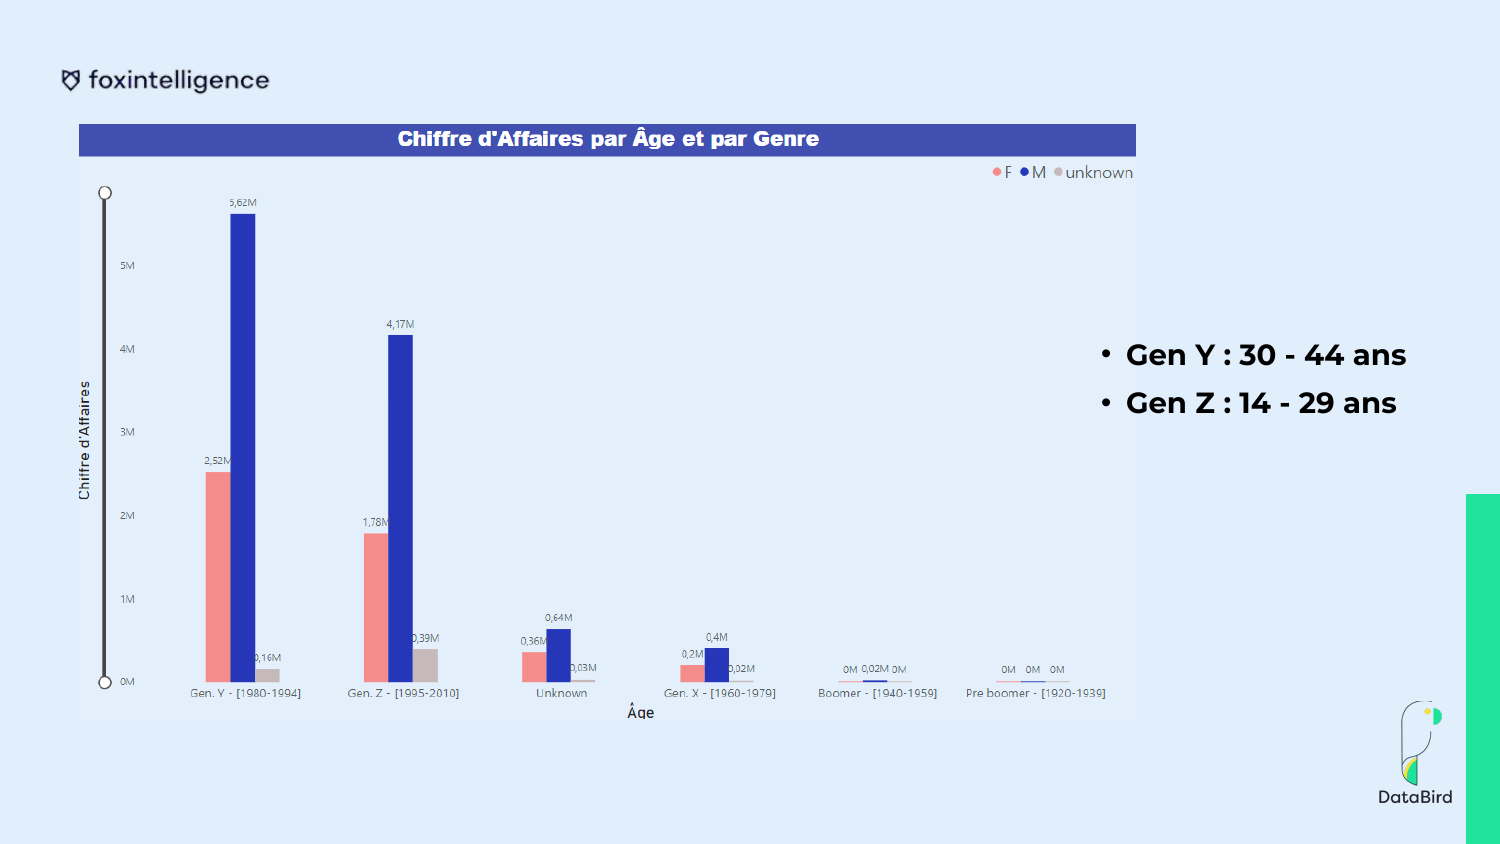

Gen Y : 30 - 44 ans
Gen Z : 14 - 29 ans